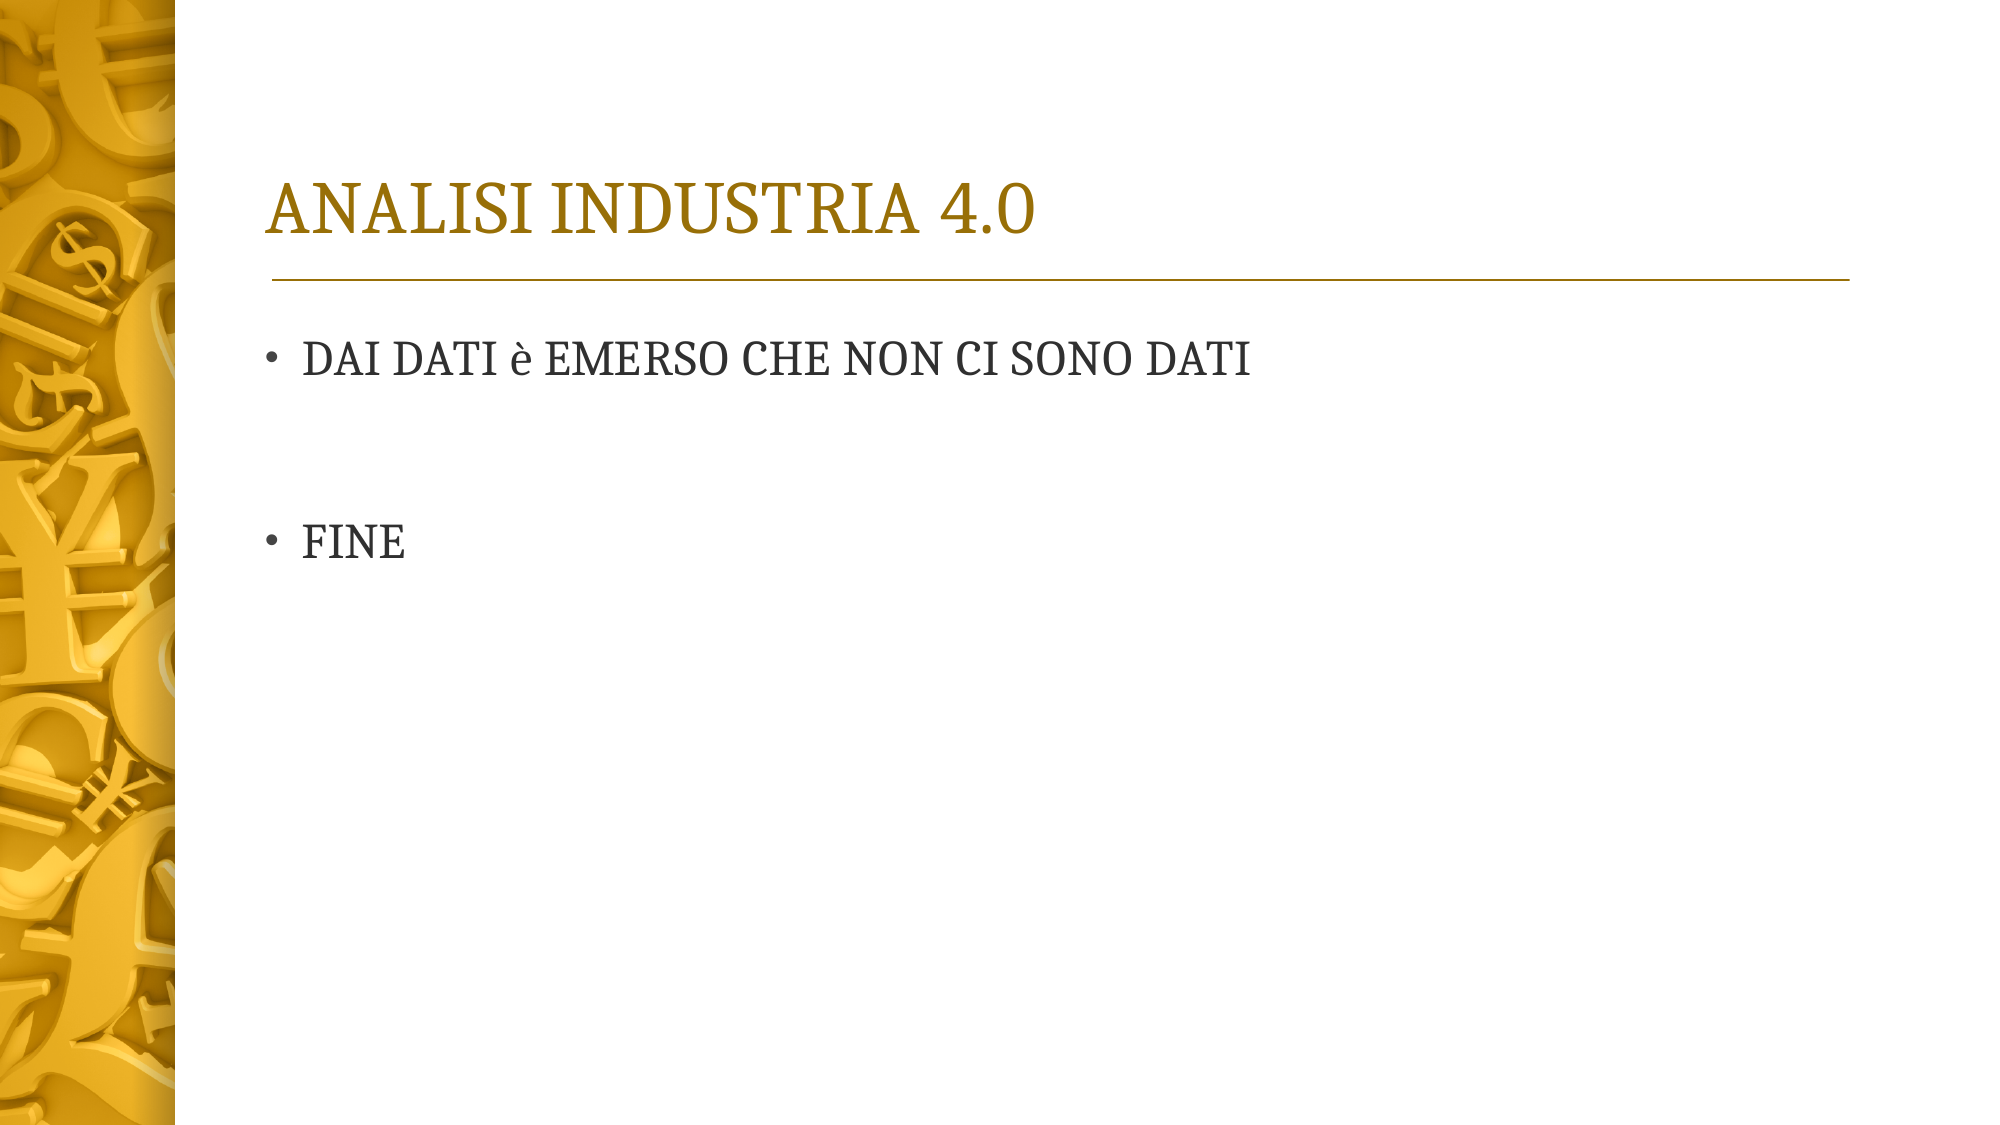

# ANALISI INDUSTRIA 4.0
DAI DATI è EMERSO CHE NON CI SONO DATI

FINE